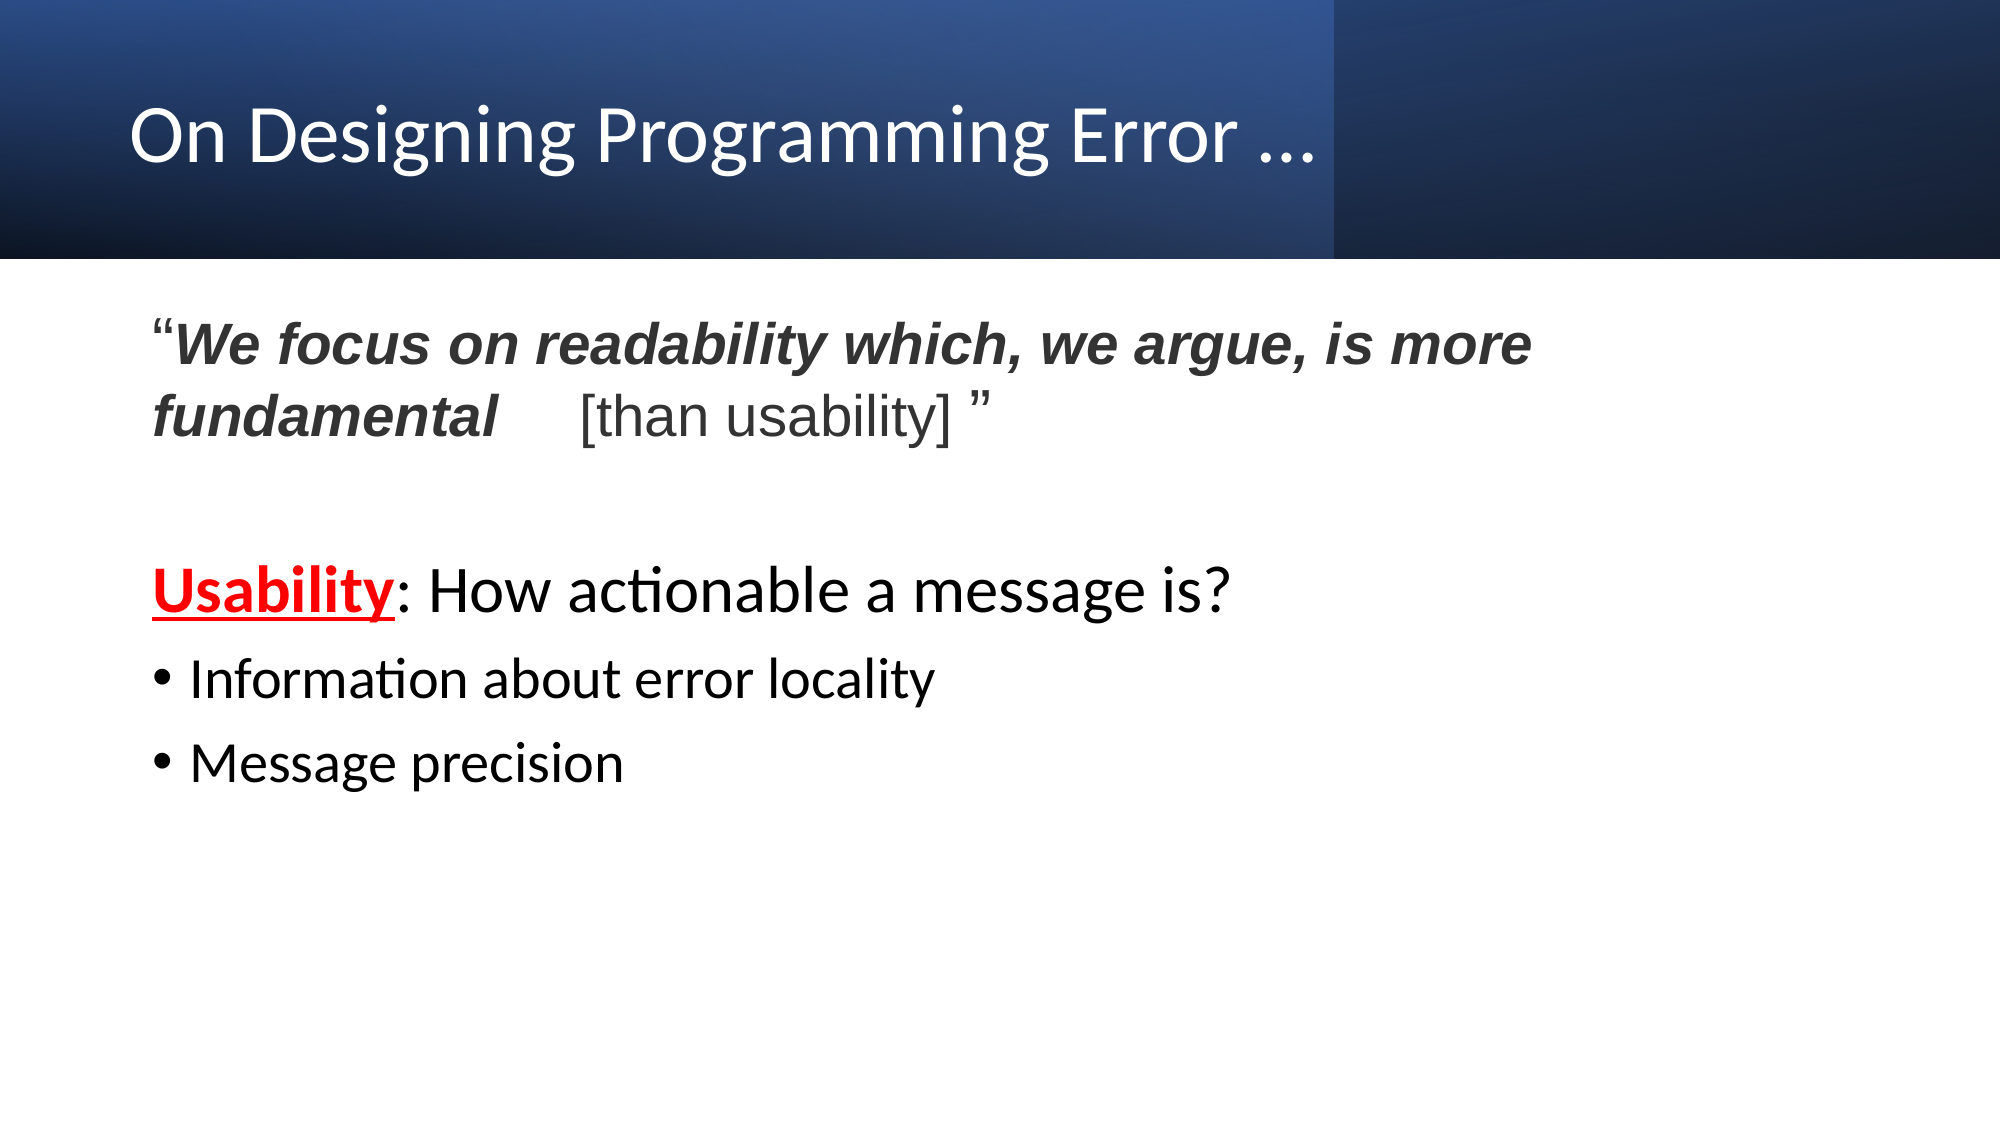

# On Designing Programming Error …
“We focus on readability which, we argue, is more fundamental     [than usability] ”

Usability: How actionable a message is?
Information about error locality
Message precision